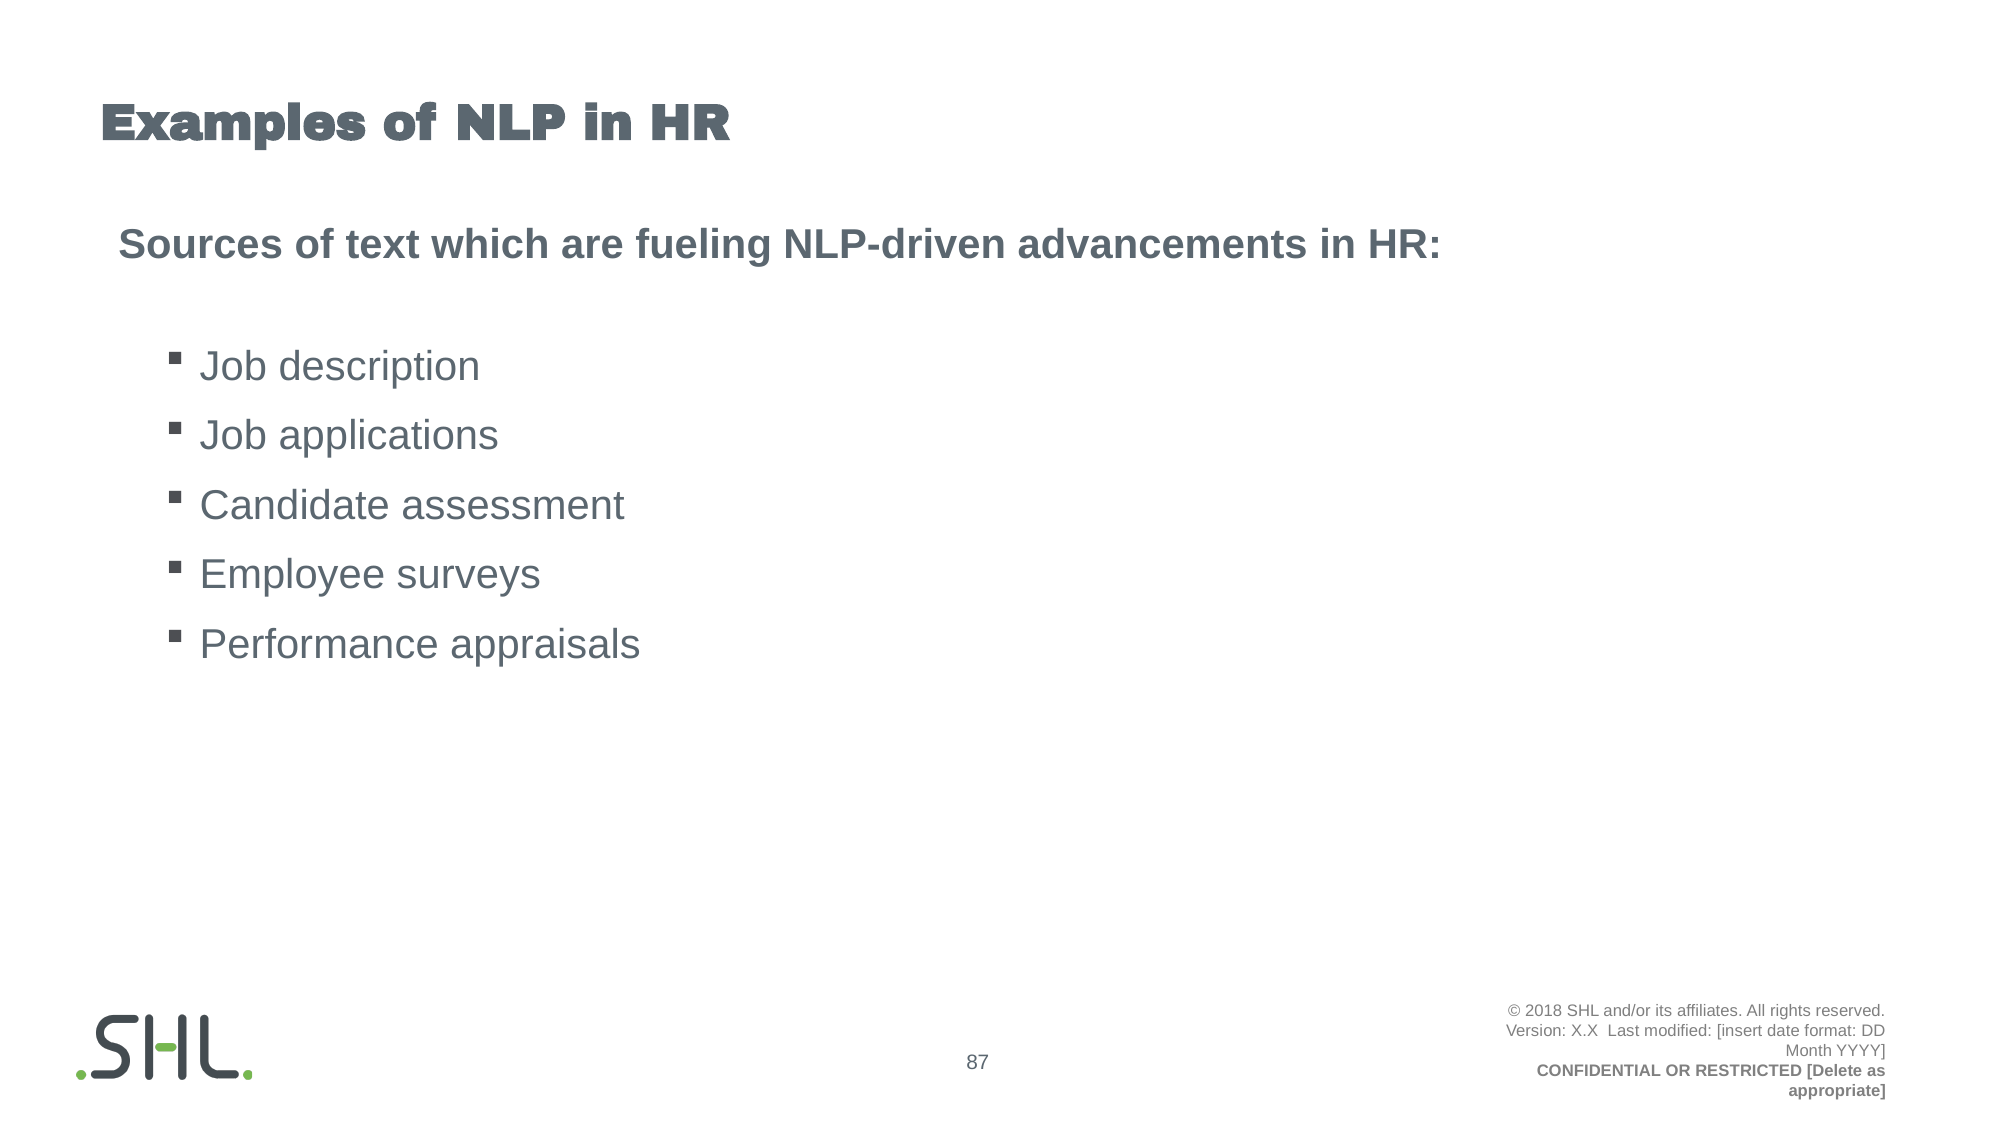

# Examples of NLP in HR
Sources of text which are fueling NLP-driven advancements in HR:
Job description
Job applications
Candidate assessment
Employee surveys
Performance appraisals
© 2018 SHL and/or its affiliates. All rights reserved.
Version: X.X  Last modified: [insert date format: DD Month YYYY]
CONFIDENTIAL OR RESTRICTED [Delete as appropriate]